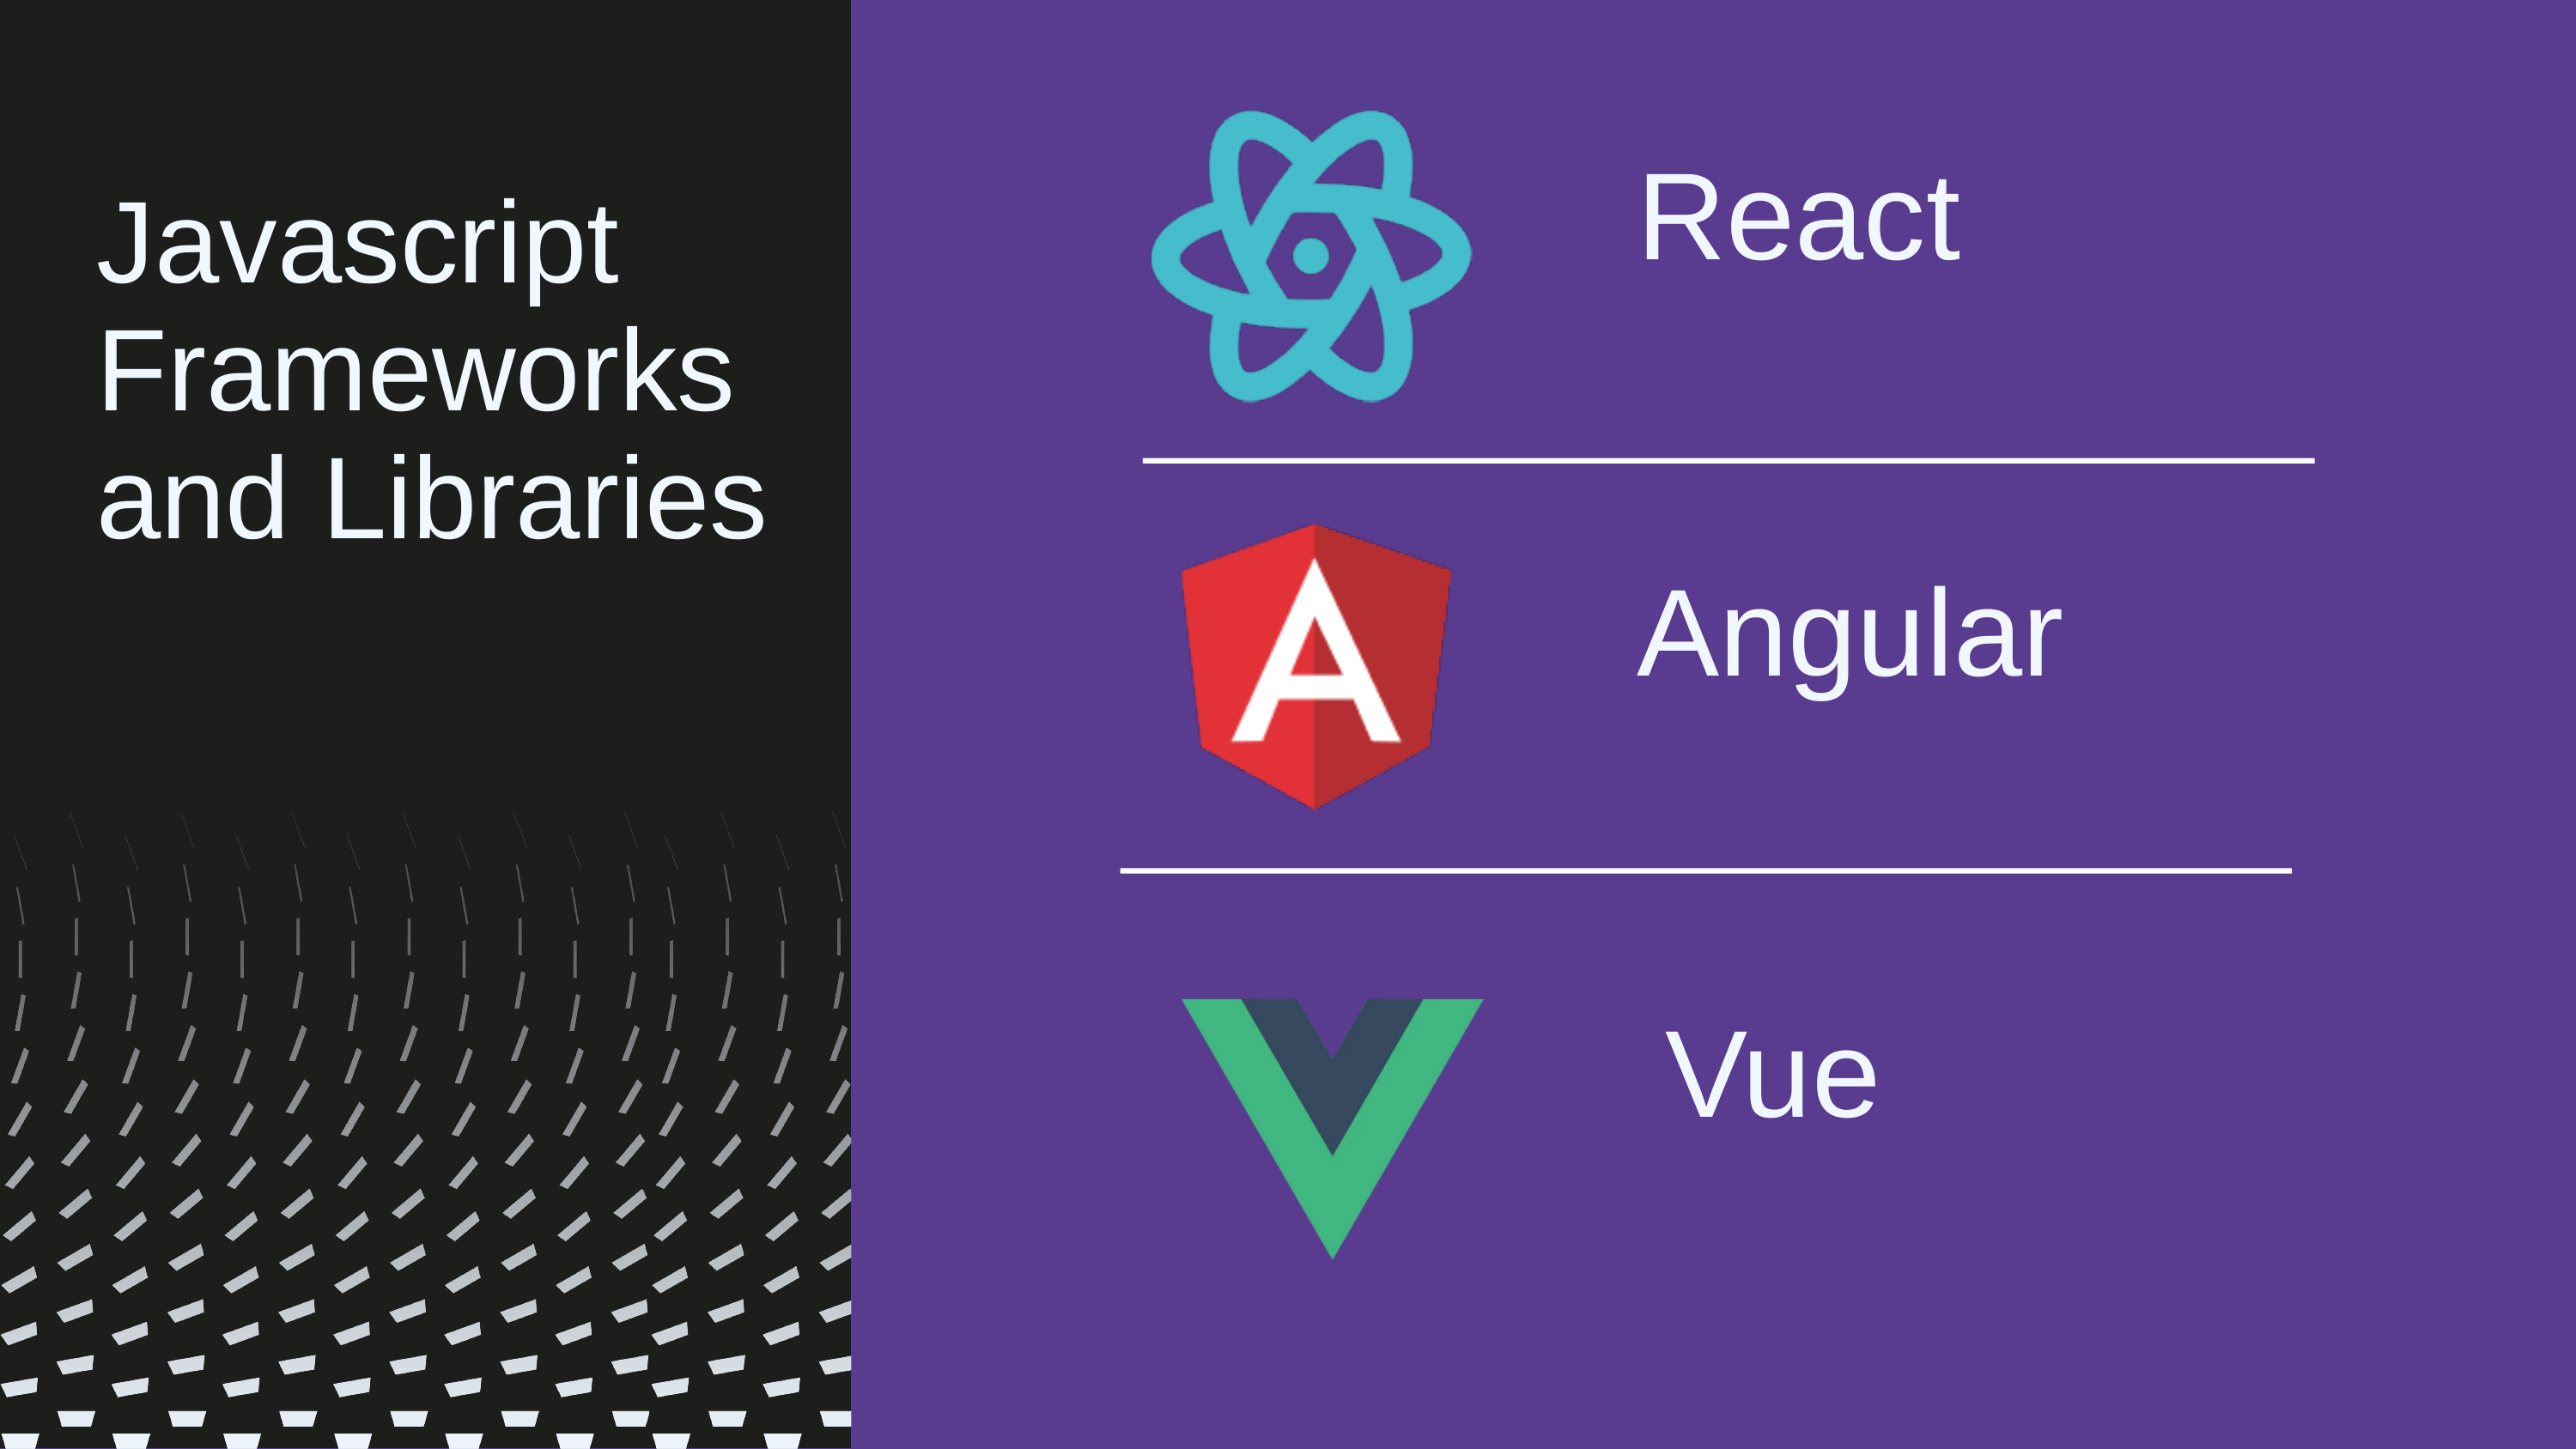

React
Javascript
Frameworks and Libraries

Angular

Vue